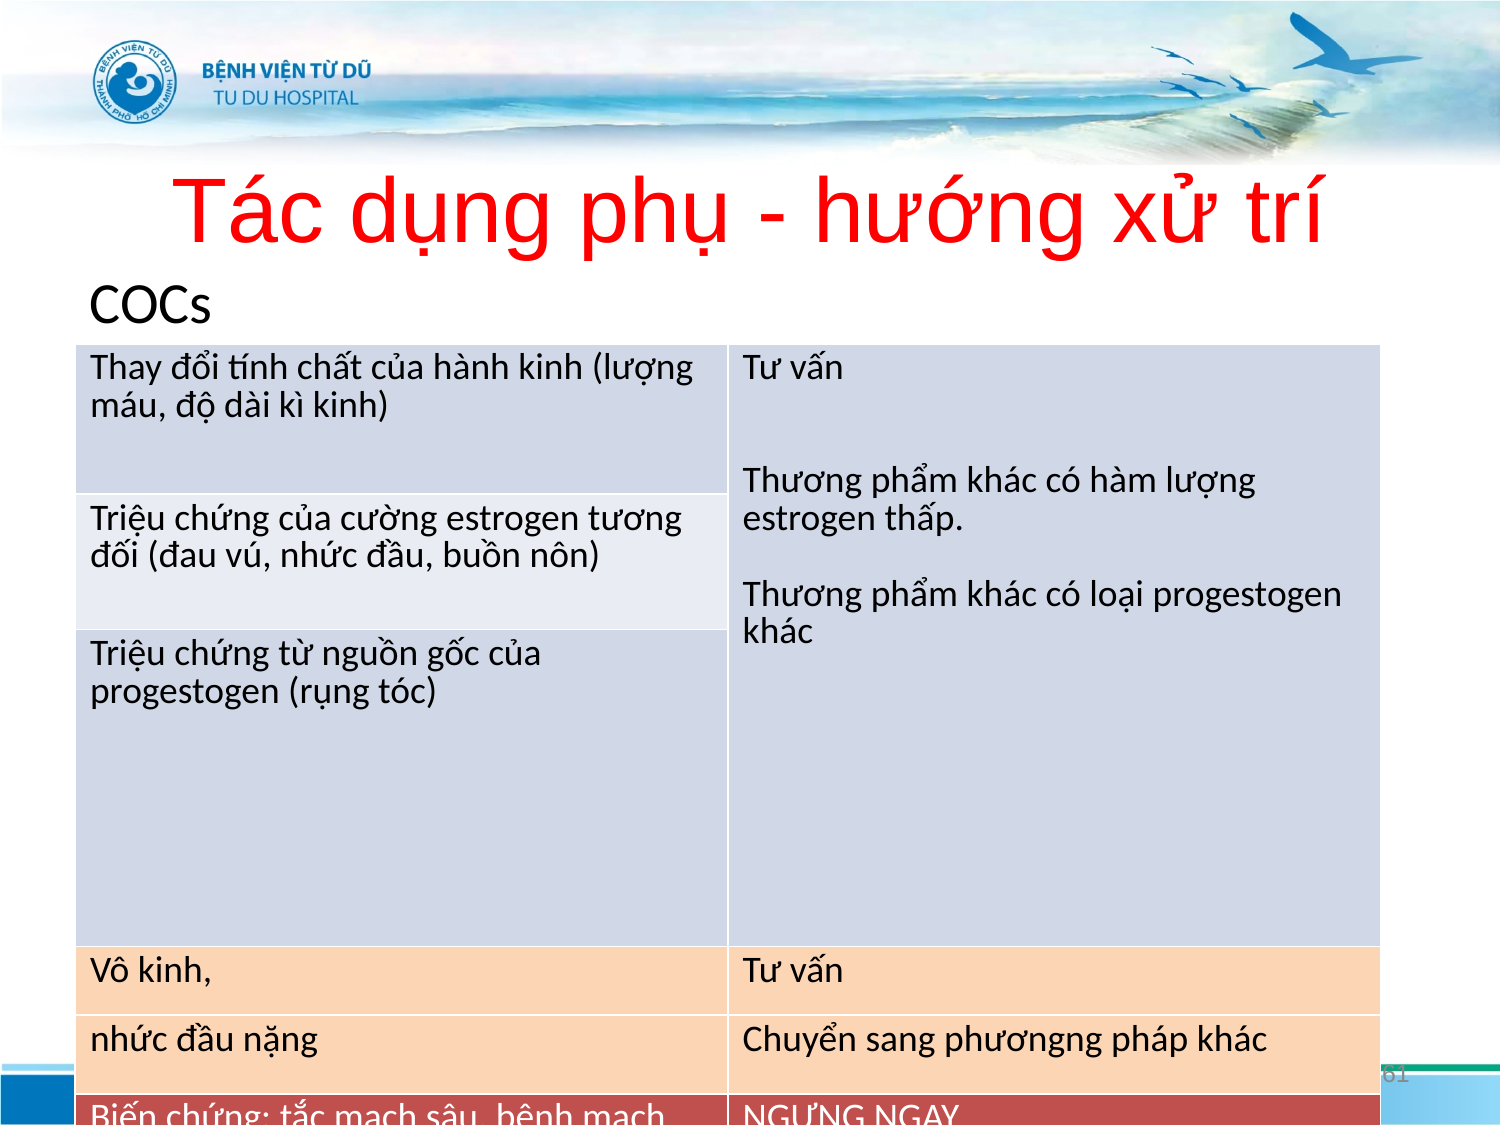

# Tác dụng phụ - hướng xử trí
COCs
| Thay đổi tính chất của hành kinh (lượng máu, độ dài kì kinh) | Tư vấn Thương phẩm khác có hàm lượng estrogen thấp. Thương phẩm khác có loại progestogen khác |
| --- | --- |
| Triệu chứng của cường estrogen tương đối (đau vú, nhức đầu, buồn nôn) |  |
| Triệu chứng từ nguồn gốc của progestogen (rụng tóc) |  |
| Vô kinh, | Tư vấn |
| nhức đầu nặng | Chuyển sang phươngng pháp khác |
| Biến chứng: tắc mạch sâu, bệnh mạch máu | NGƯNG NGAY |
61